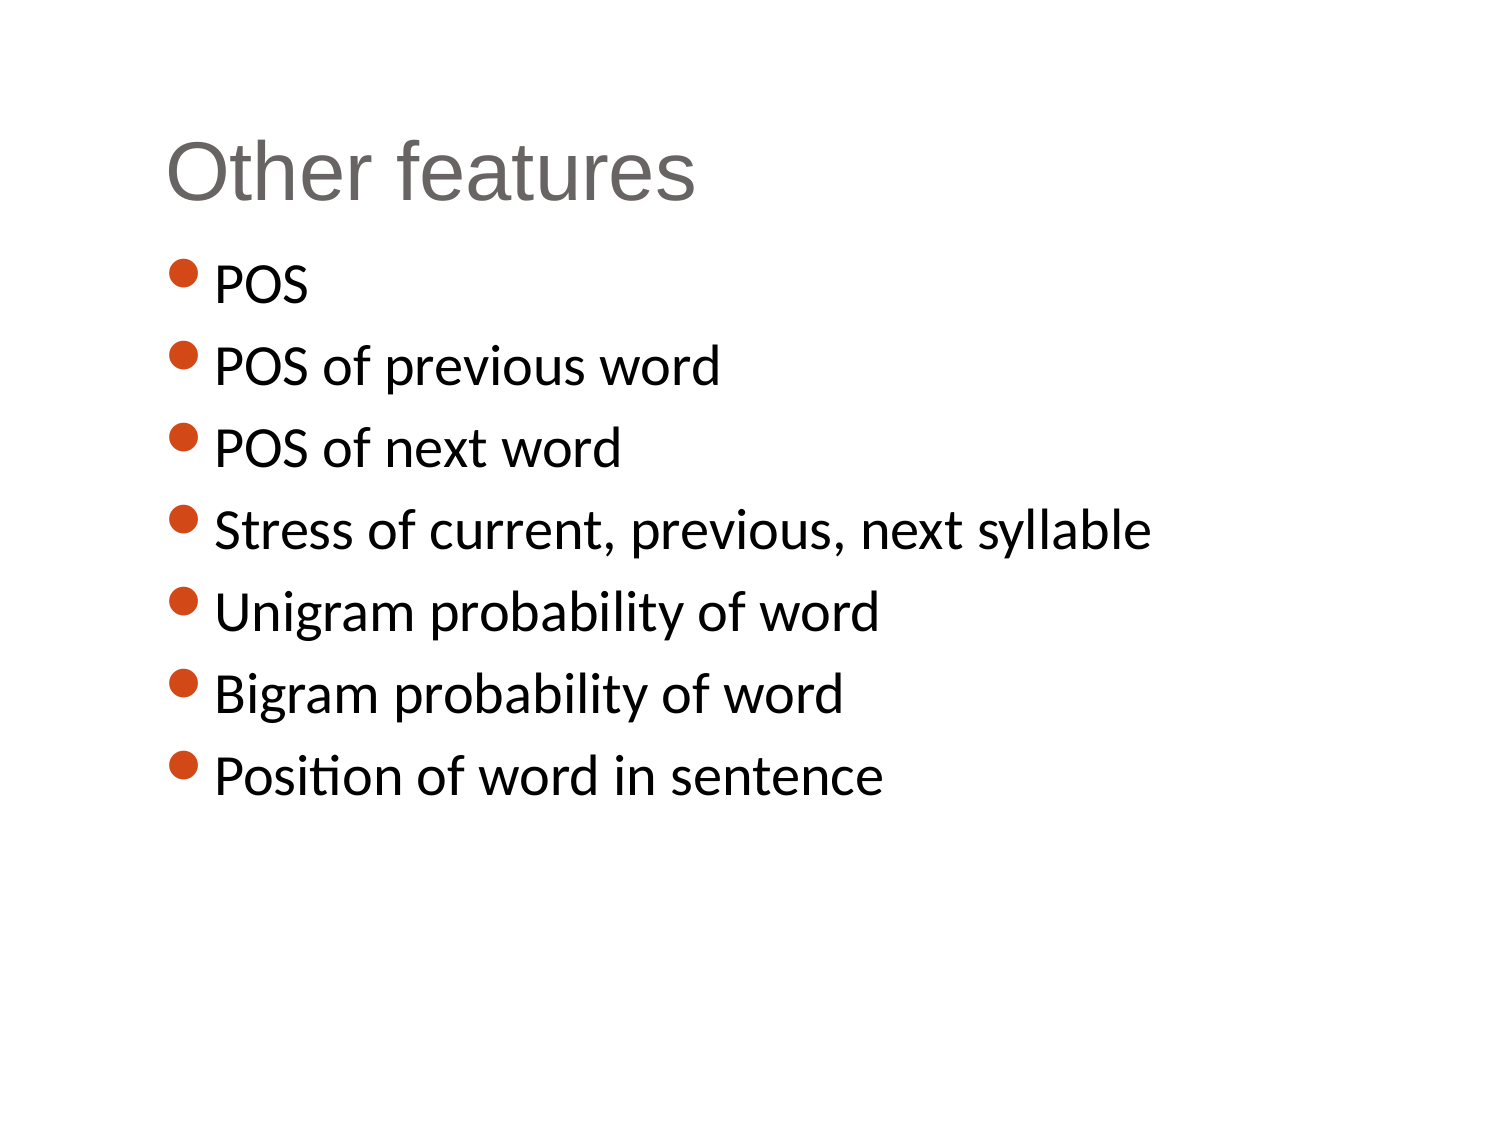

# Other features
POS
POS of previous word
POS of next word
Stress of current, previous, next syllable
Unigram probability of word
Bigram probability of word
Position of word in sentence